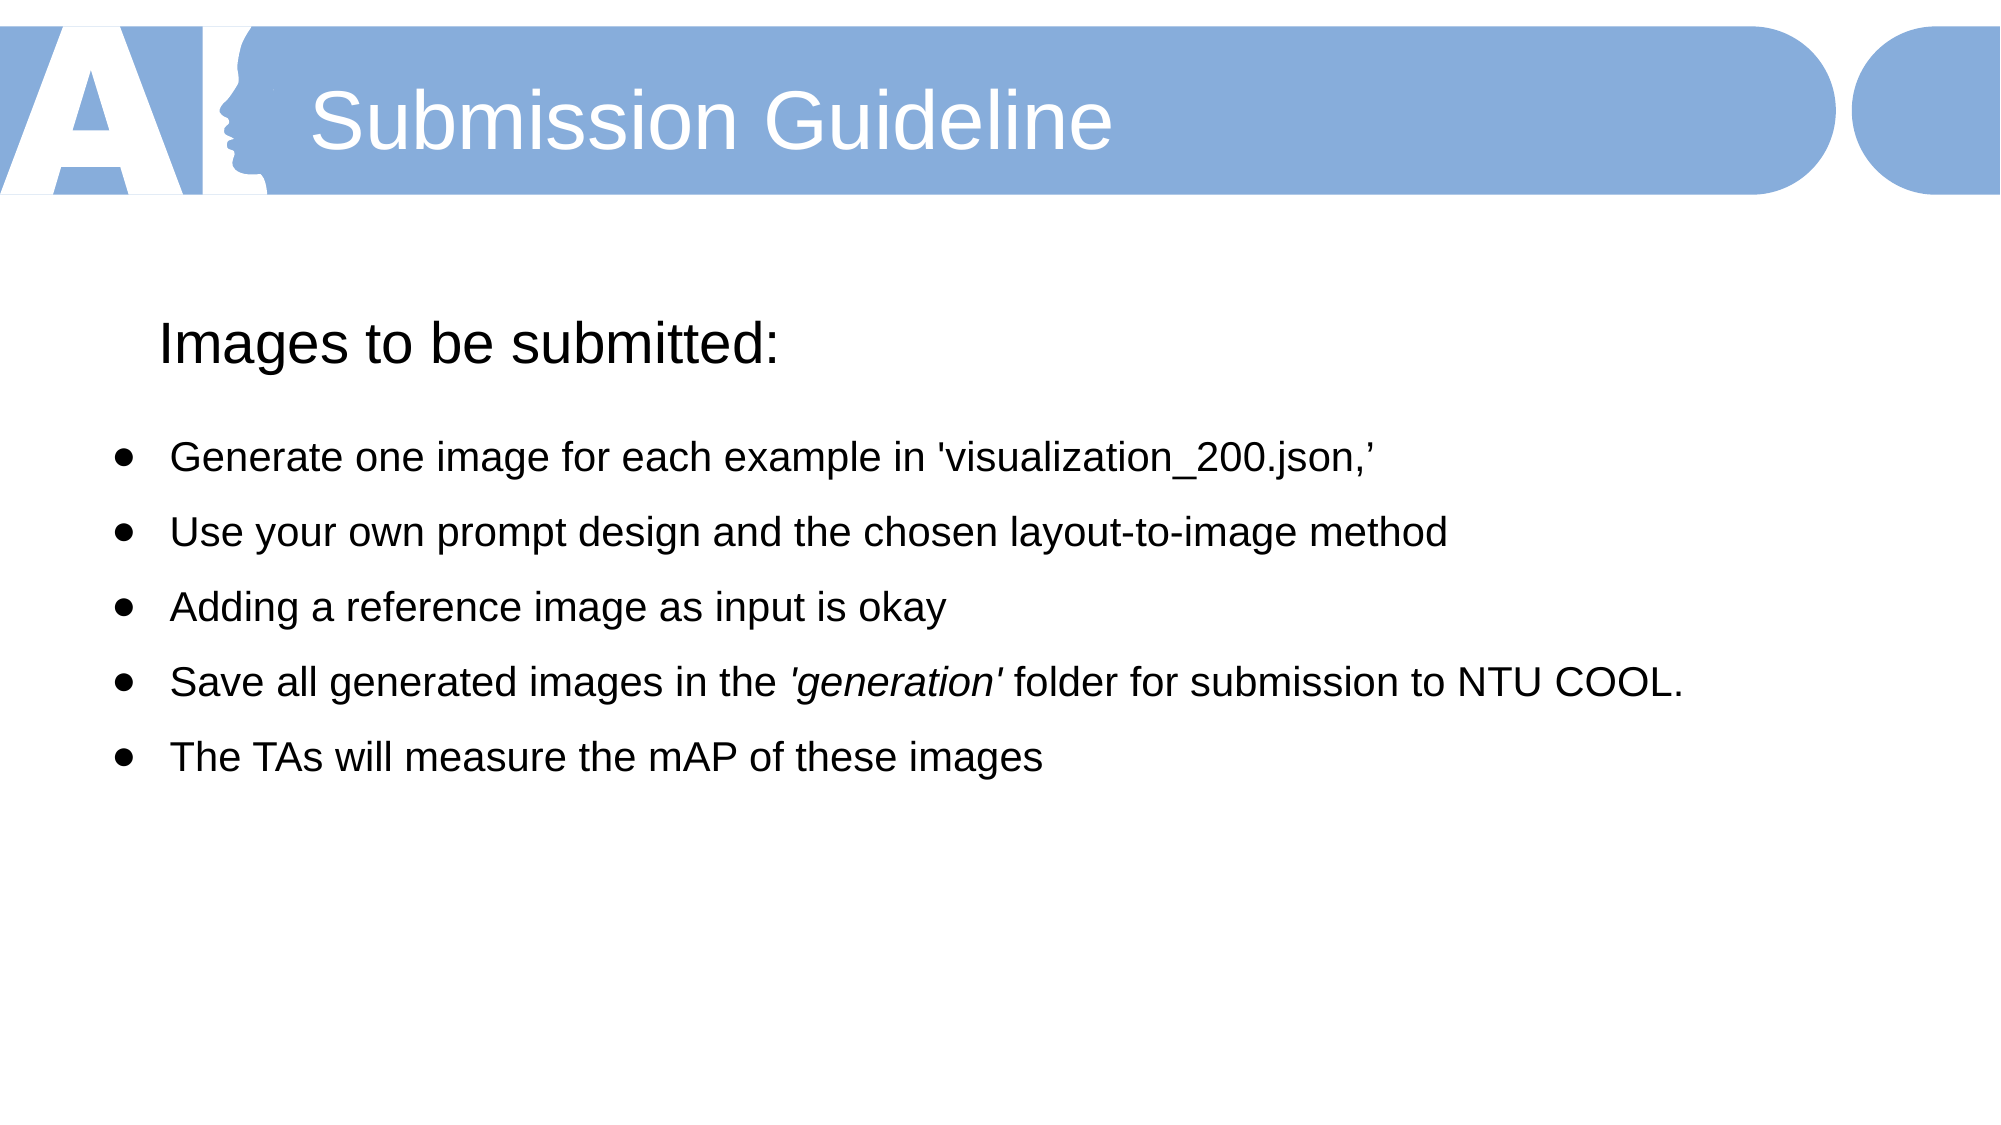

Submission Guideline
Images to be submitted:

Generate one image for each example in 'visualization_200.json,’
Use your own prompt design and the chosen layout-to-image method
Adding a reference image as input is okay
Save all generated images in the 'generation' folder for submission to NTU COOL.
The TAs will measure the mAP of these images